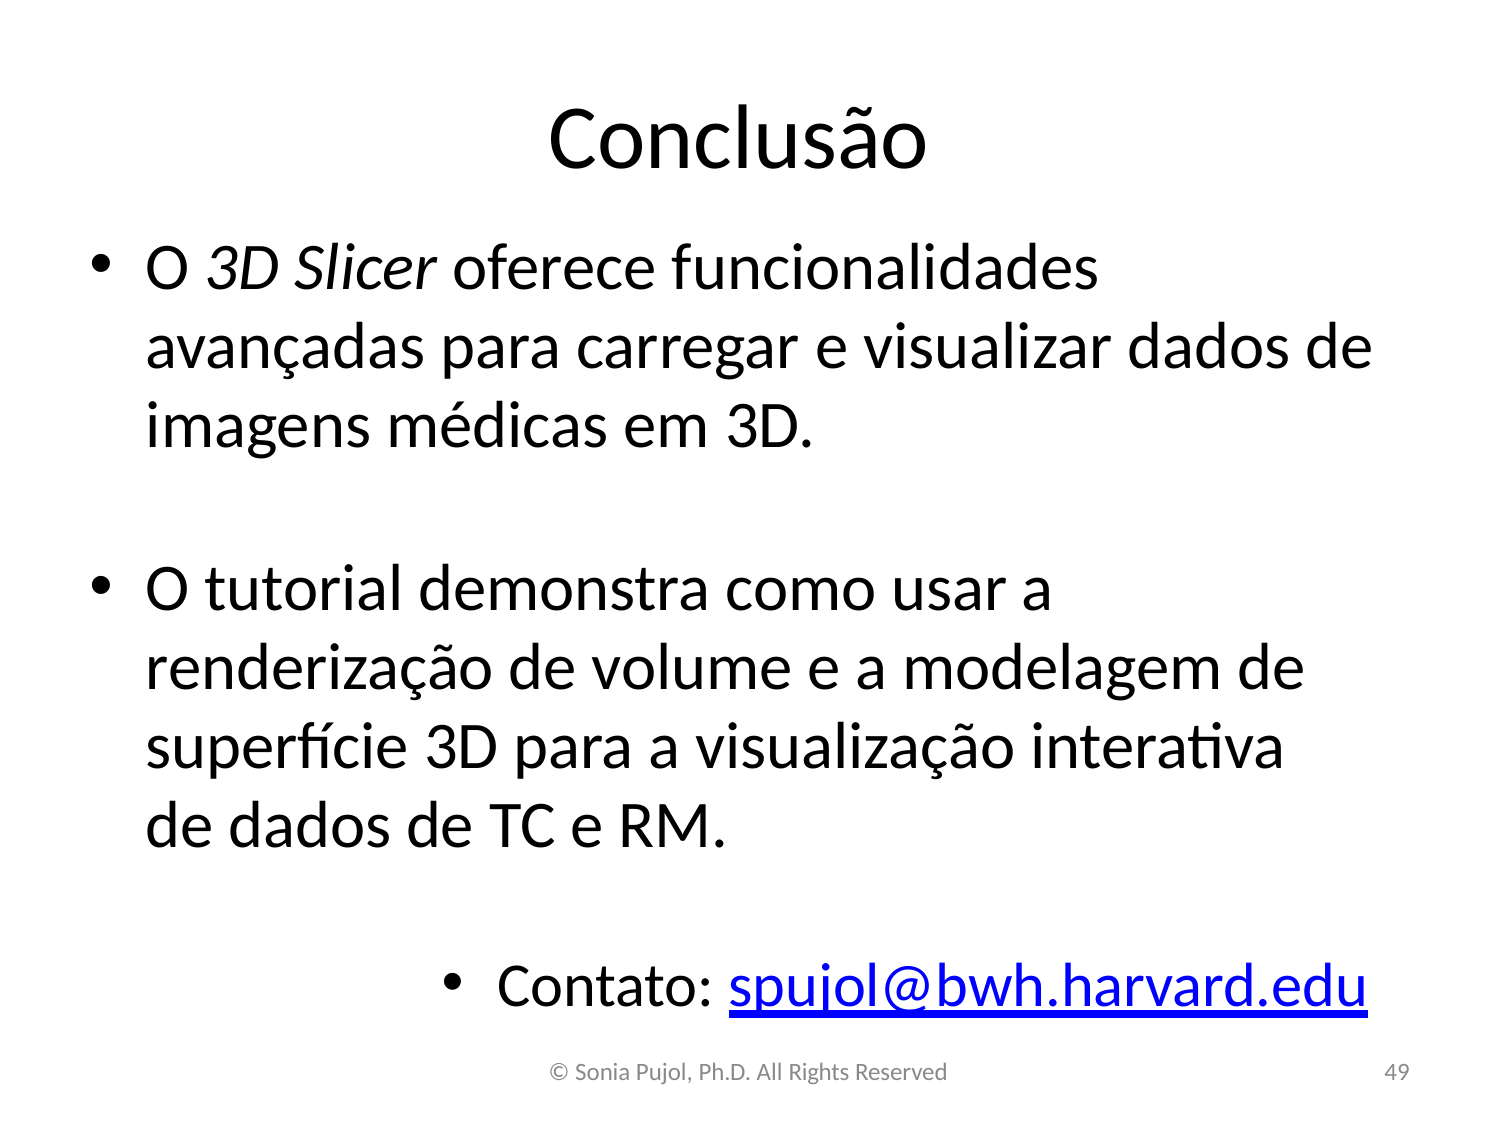

# Conclusão
O 3D Slicer oferece funcionalidades avançadas para carregar e visualizar dados de imagens médicas em 3D.

O tutorial demonstra como usar a renderização de volume e a modelagem de superfície 3D para a visualização interativa de dados de TC e RM.

Contato: spujol@bwh.harvard.edu
© Sonia Pujol, Ph.D. All Rights Reserved
49